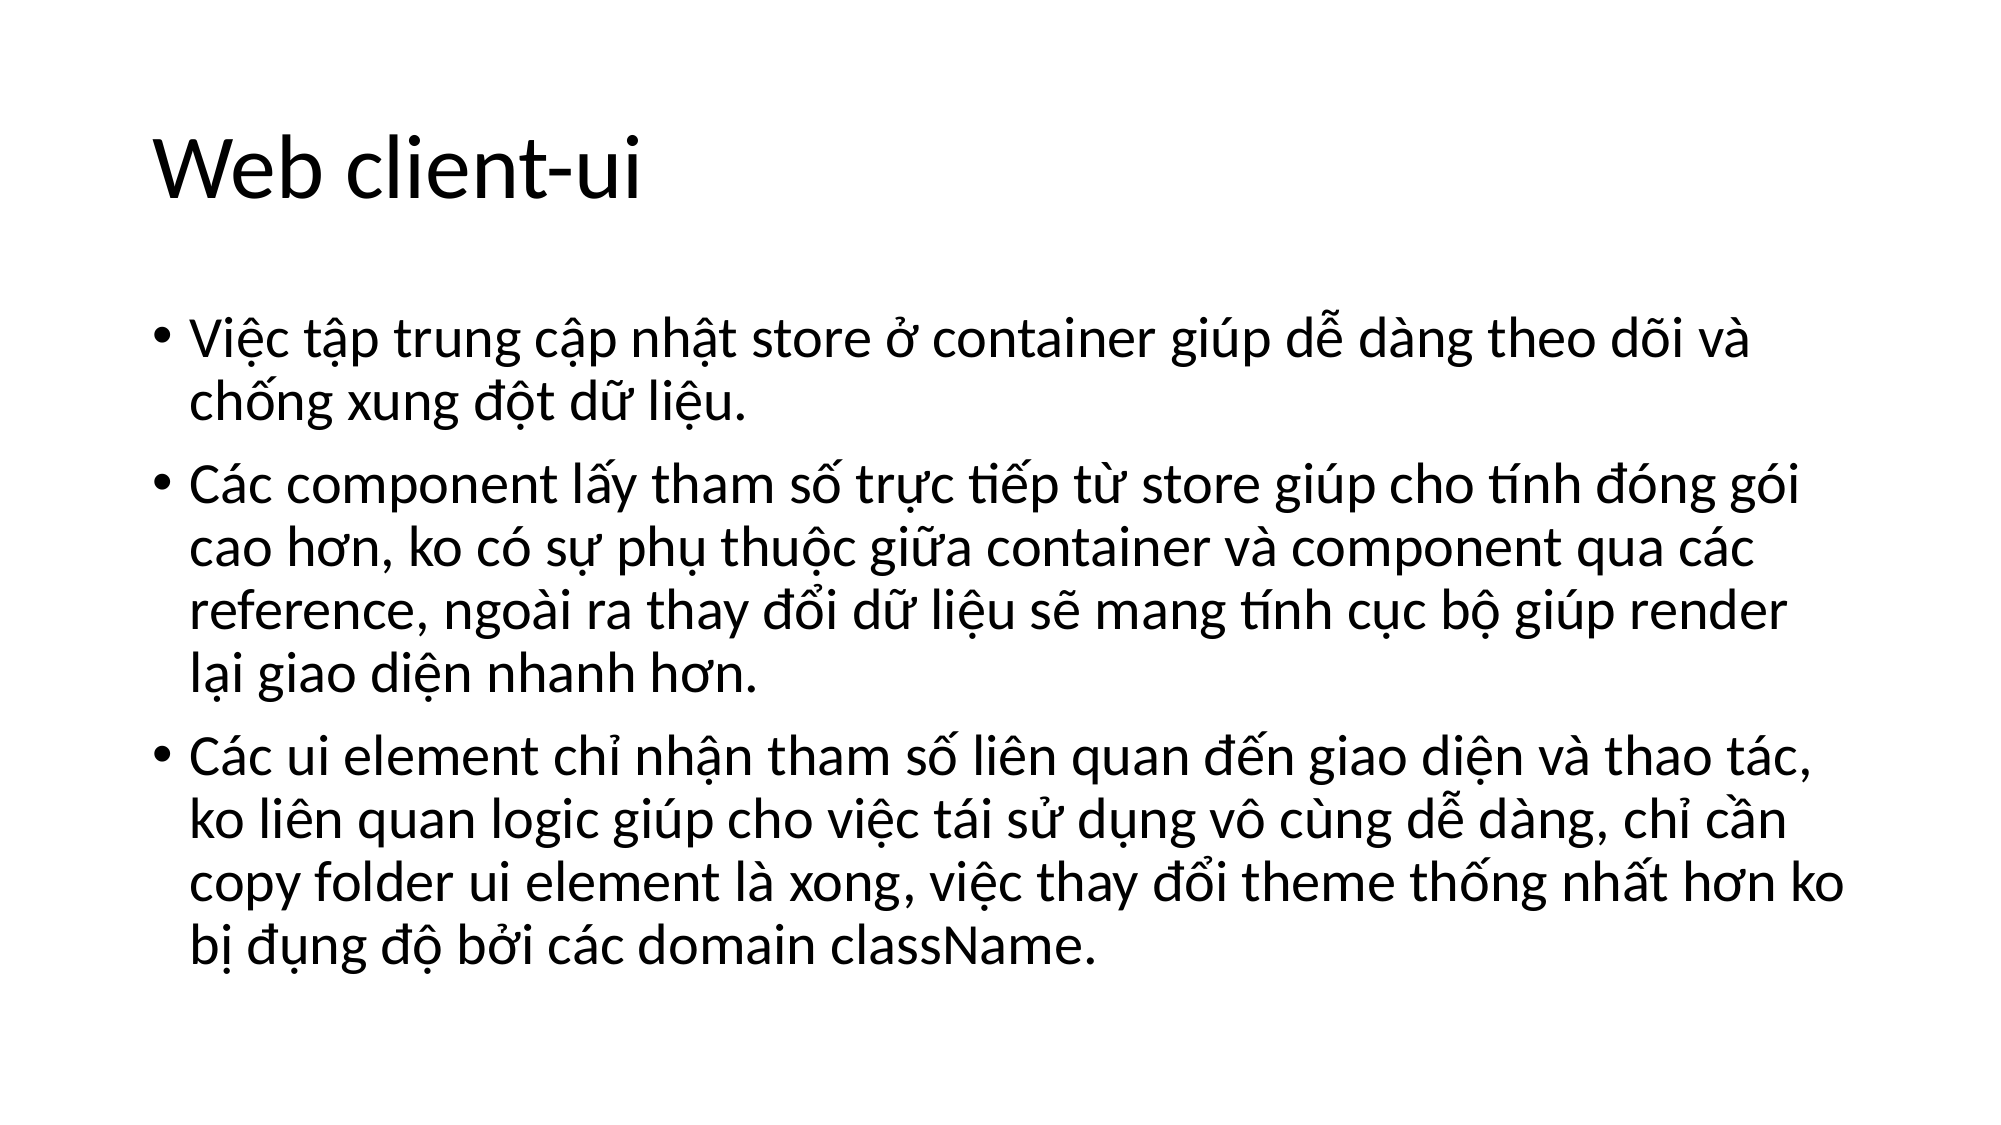

# Web client-ui
Việc tập trung cập nhật store ở container giúp dễ dàng theo dõi và chống xung đột dữ liệu.
Các component lấy tham số trực tiếp từ store giúp cho tính đóng gói cao hơn, ko có sự phụ thuộc giữa container và component qua các reference, ngoài ra thay đổi dữ liệu sẽ mang tính cục bộ giúp render lại giao diện nhanh hơn.
Các ui element chỉ nhận tham số liên quan đến giao diện và thao tác, ko liên quan logic giúp cho việc tái sử dụng vô cùng dễ dàng, chỉ cần copy folder ui element là xong, việc thay đổi theme thống nhất hơn ko bị đụng độ bởi các domain className.